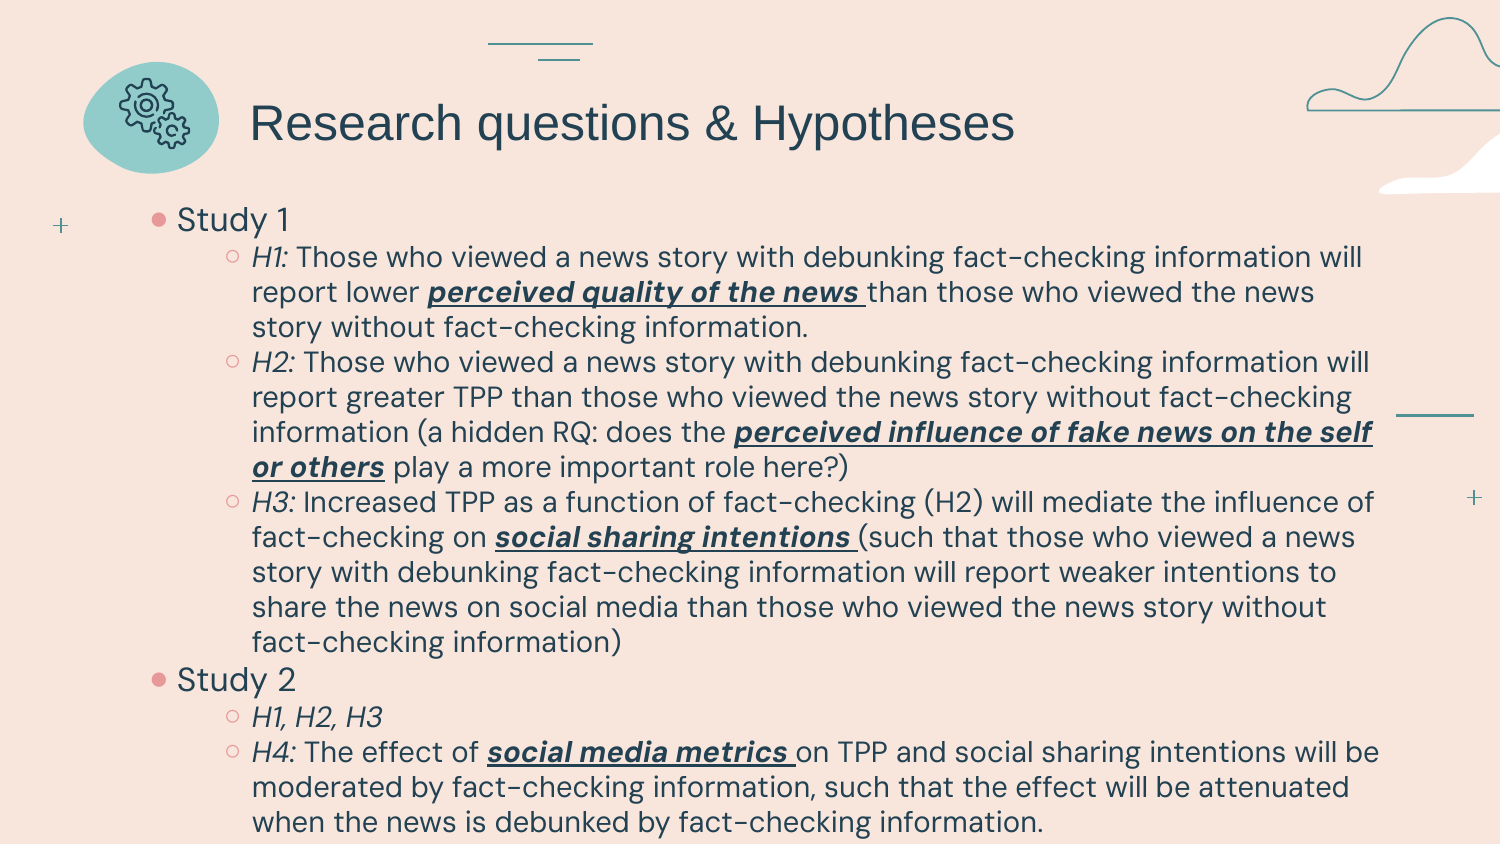

# Research questions & Hypotheses
Study 1
H1: Those who viewed a news story with debunking fact-checking information will report lower perceived quality of the news than those who viewed the news story without fact-checking information.
H2: Those who viewed a news story with debunking fact-checking information will report greater TPP than those who viewed the news story without fact-checking information (a hidden RQ: does the perceived influence of fake news on the self or others play a more important role here?)
H3: Increased TPP as a function of fact-checking (H2) will mediate the influence of fact-checking on social sharing intentions (such that those who viewed a news story with debunking fact-checking information will report weaker intentions to share the news on social media than those who viewed the news story without fact-checking information)
Study 2
H1, H2, H3
H4: The effect of social media metrics on TPP and social sharing intentions will be moderated by fact-checking information, such that the effect will be attenuated when the news is debunked by fact-checking information.